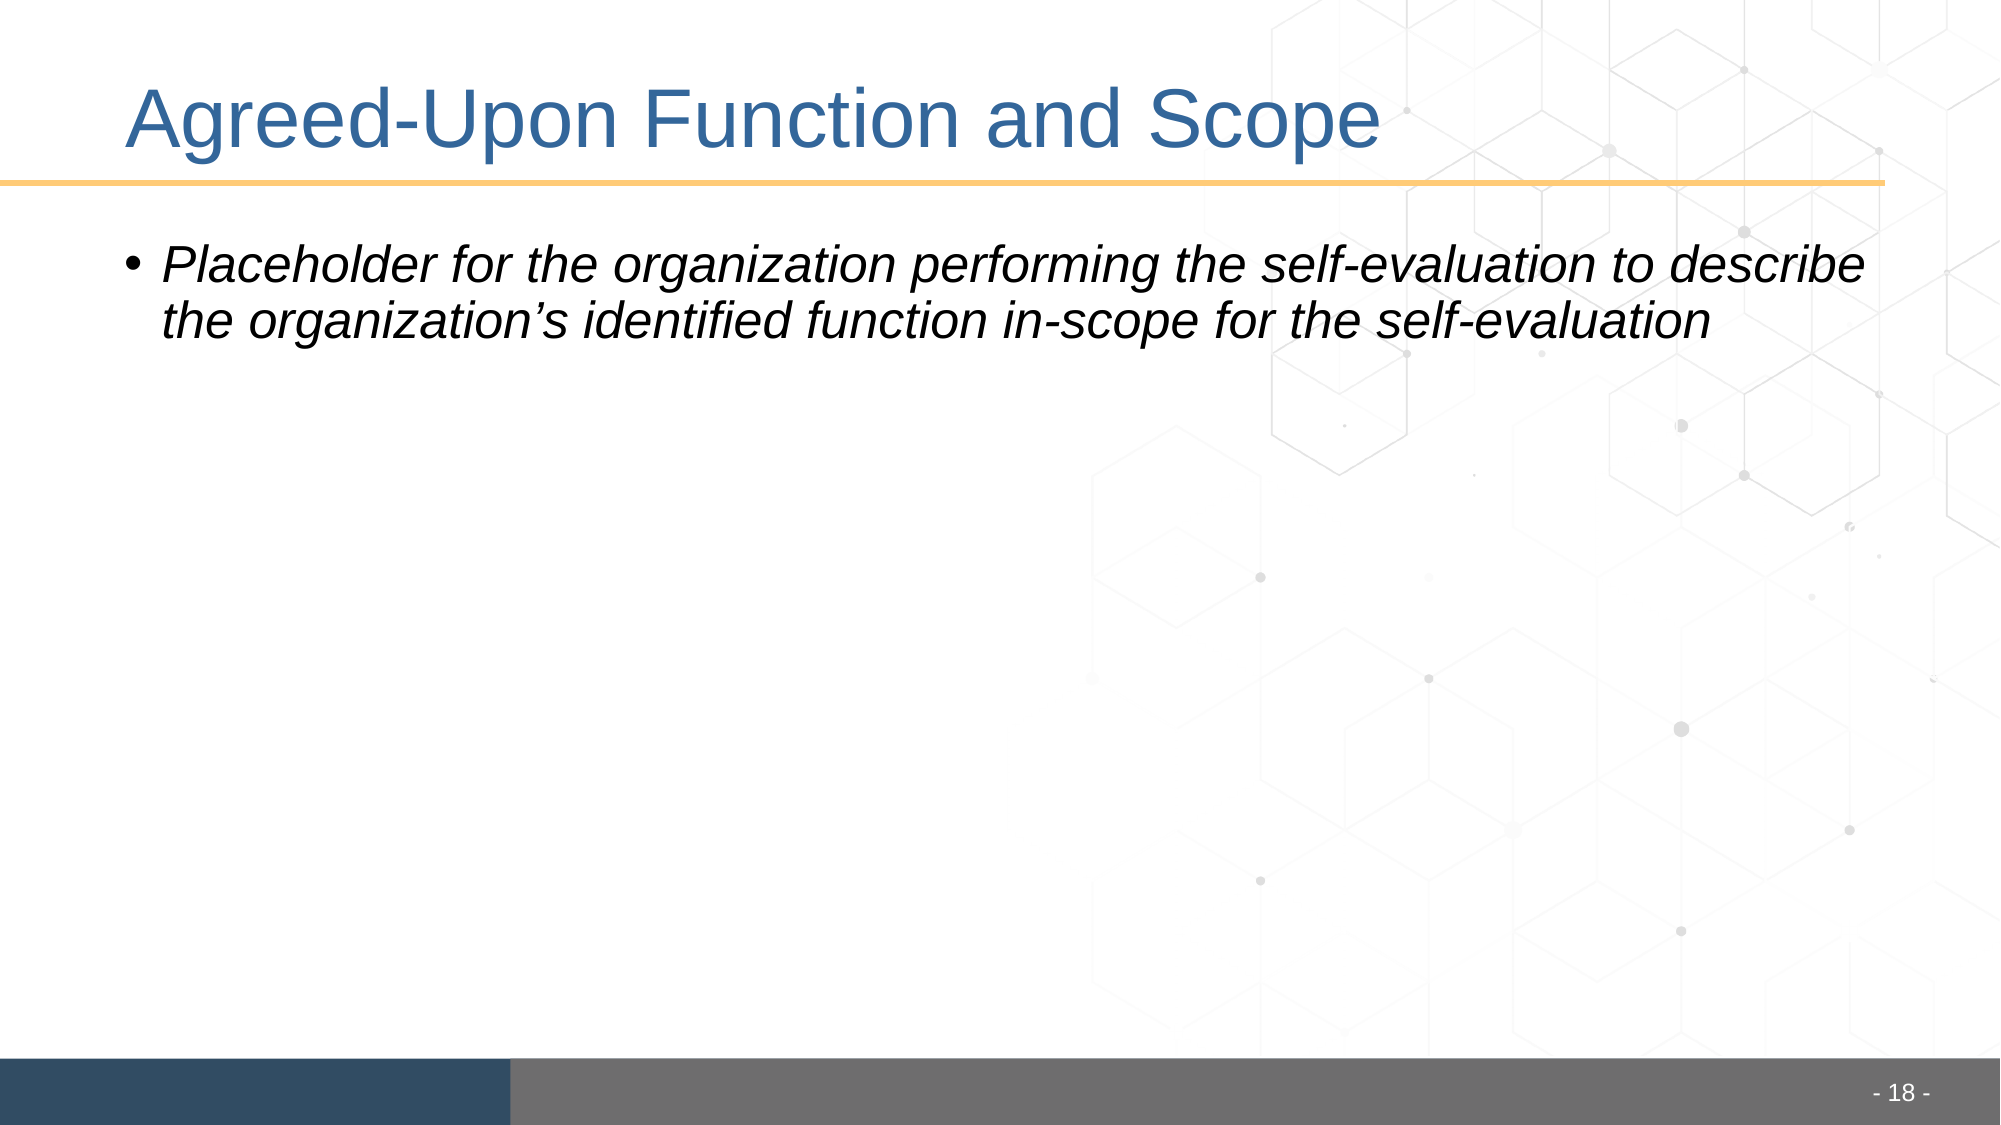

# Agreed-Upon Function and Scope
Placeholder for the organization performing the self-evaluation to describe the organization’s identified function in-scope for the self-evaluation
- 18 -